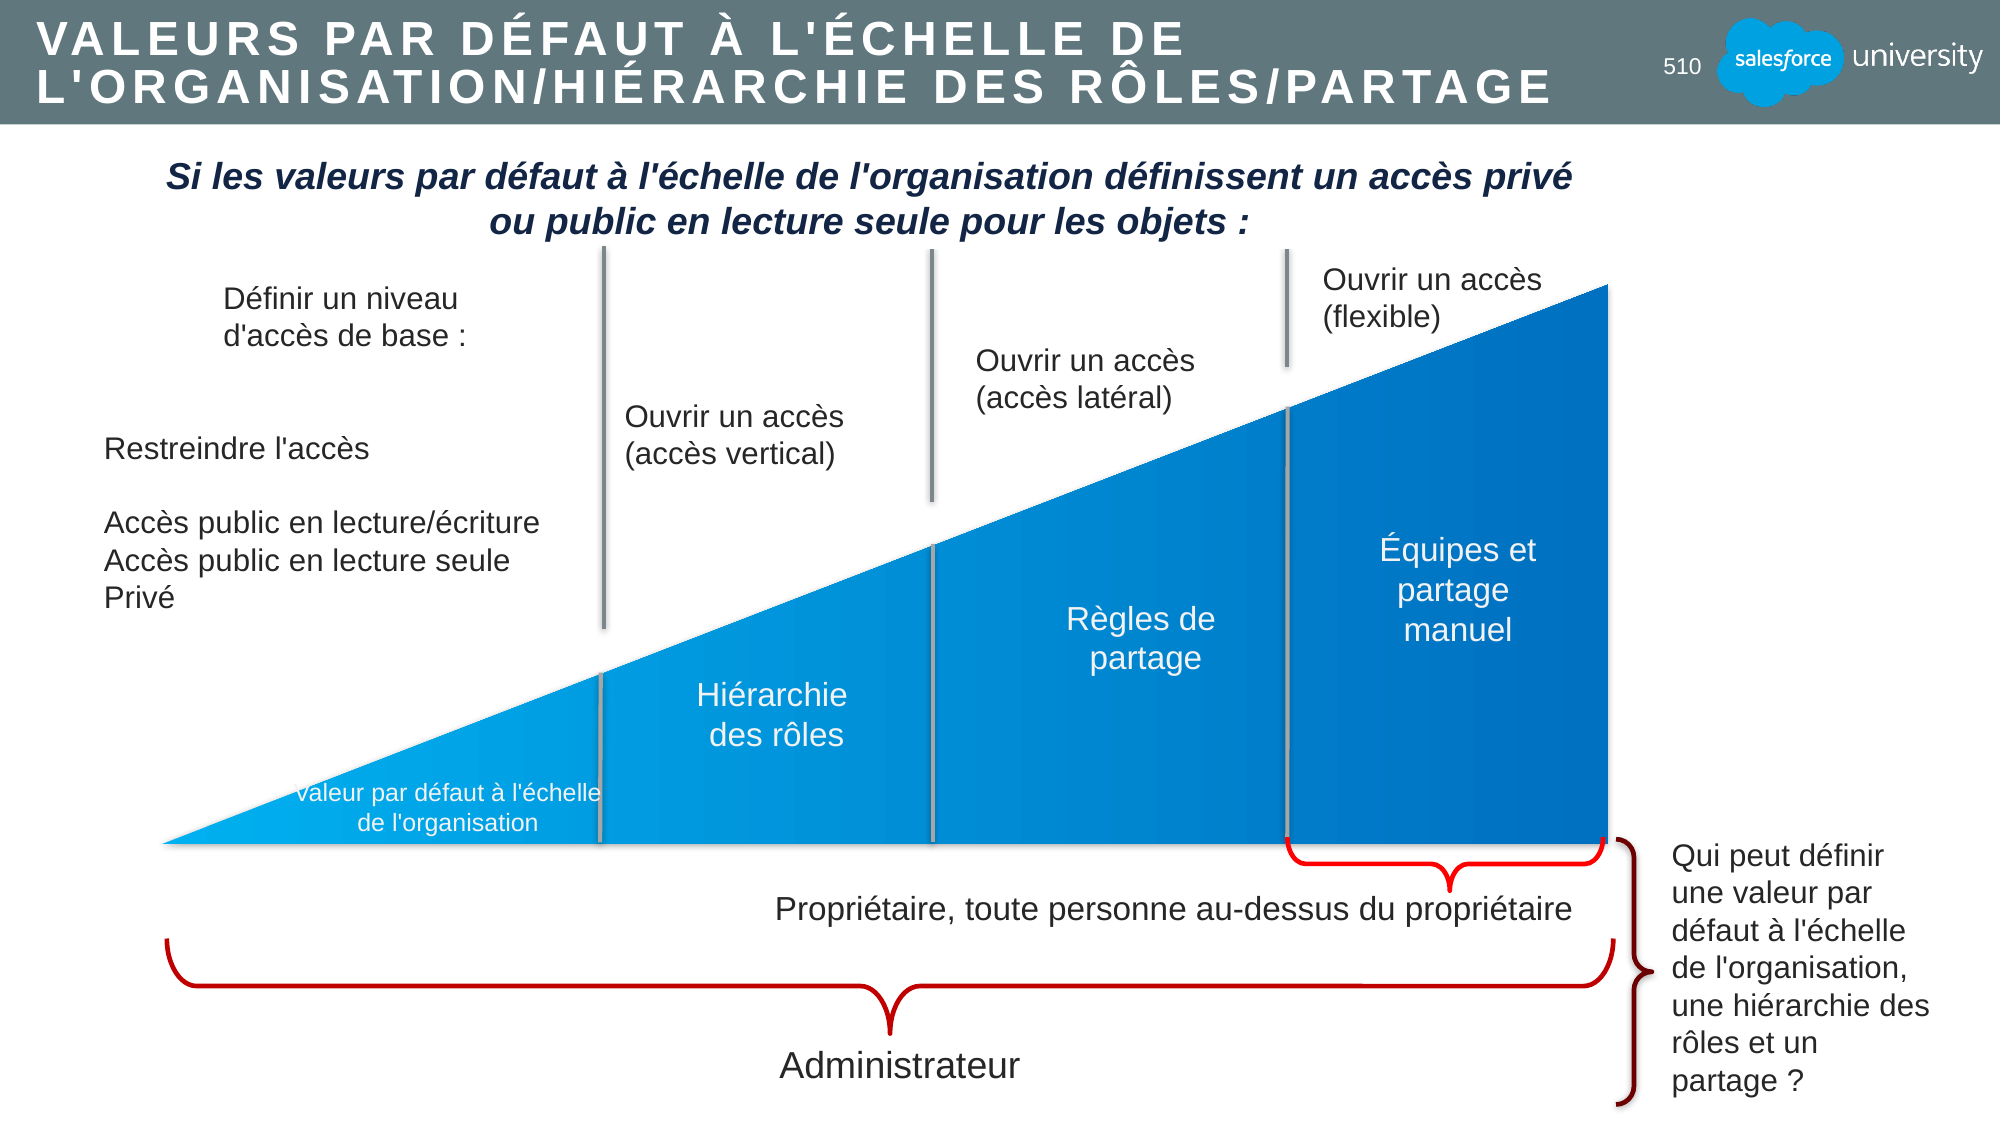

# Valeurs par défaut à l'échelle de l'organisation/Hiérarchie des rôles/Partage
510
Si les valeurs par défaut à l'échelle de l'organisation définissent un accès privé ou public en lecture seule pour les objets :
Ouvrir un accès
(flexible)

Définir un niveau
d'accès de base :

Restreindre l'accès

Accès public en lecture/écriture
Accès public en lecture seule
Privé

Équipes et
partage
manuel
Règles de
partage
Hiérarchie
des rôles
Valeur par défaut à l'échelle de l'organisation

Ouvrir un accès
(accès latéral)

Ouvrir un accès
(accès vertical)

Qui peut définir une valeur par défaut à l'échelle de l'organisation, une hiérarchie des rôles et un partage ?

Propriétaire, toute personne au-dessus du propriétaire
Administrateur